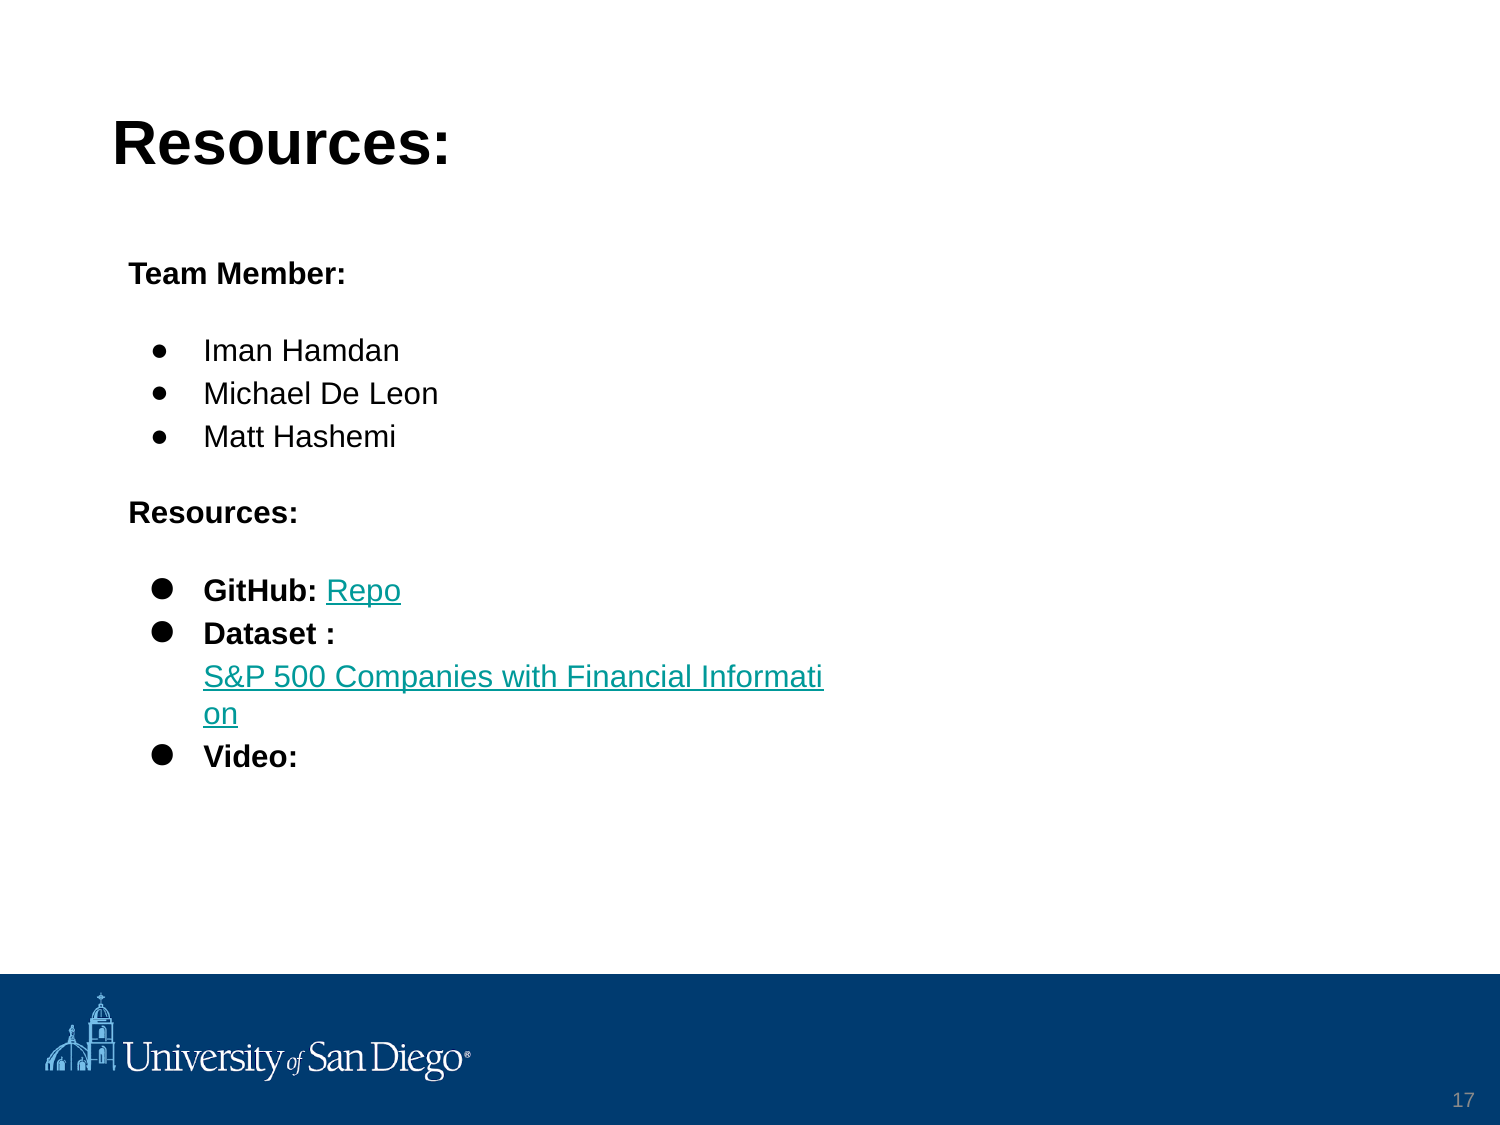

# Resources:

Team Member:

Iman Hamdan
Michael De Leon
Matt Hashemi

Resources:

GitHub: Repo
Dataset : S&P 500 Companies with Financial Information
Video:
17